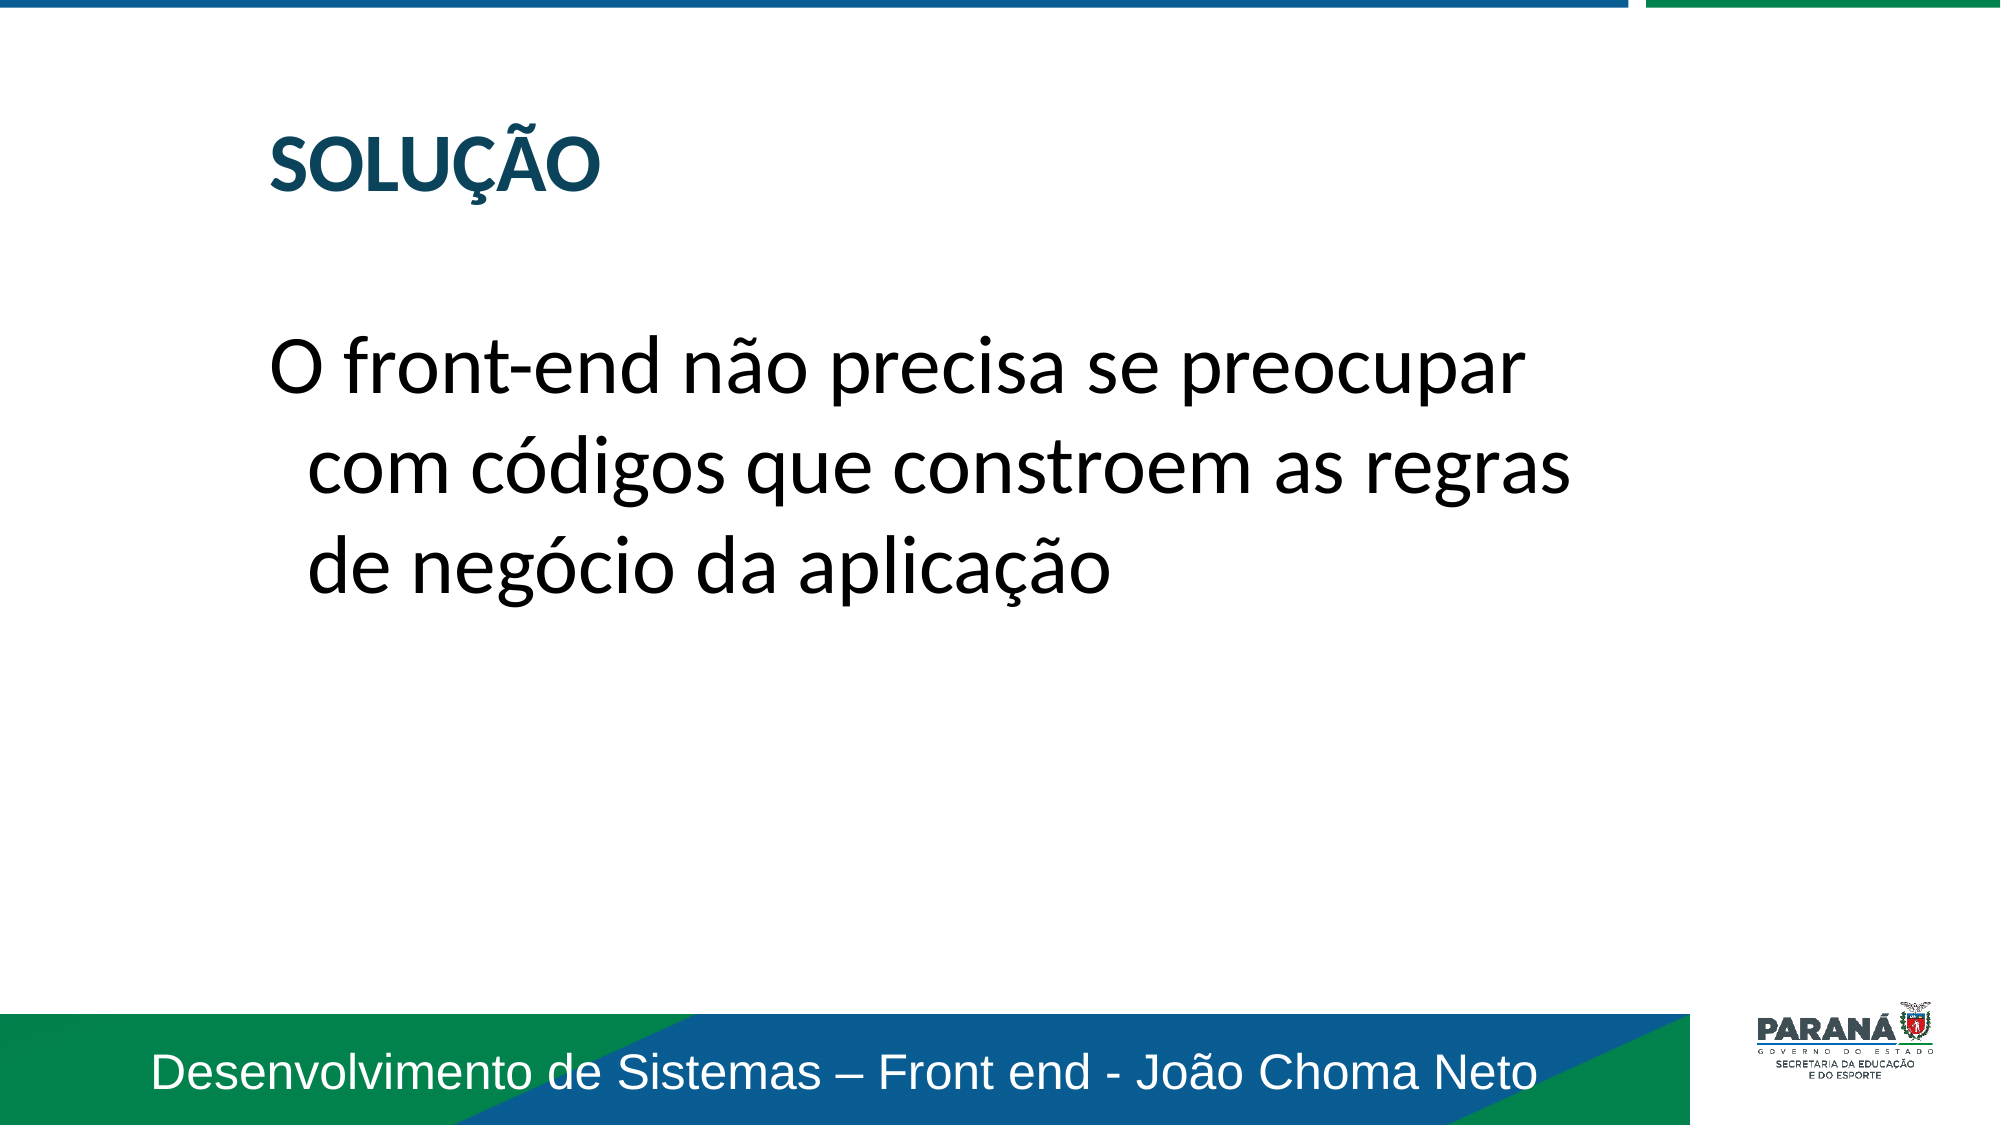

SOLUÇÃO
O front-end não precisa se preocupar com códigos que constroem as regras de negócio da aplicação